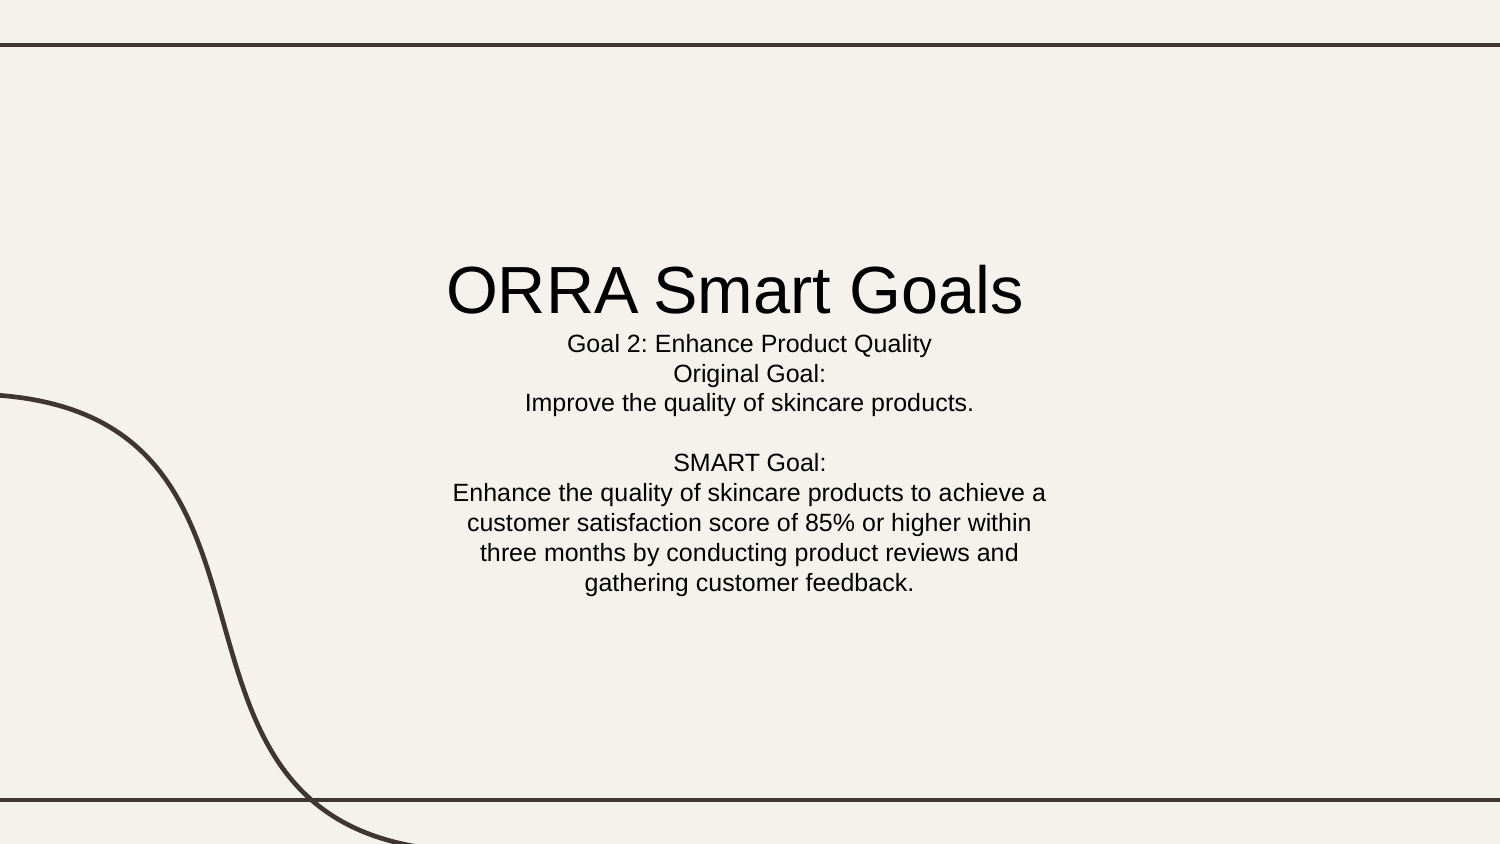

# ORRA Smart Goals
Goal 2: Enhance Product Quality
Original Goal:
Improve the quality of skincare products.

SMART Goal:
Enhance the quality of skincare products to achieve a customer satisfaction score of 85% or higher within three months by conducting product reviews and gathering customer feedback.